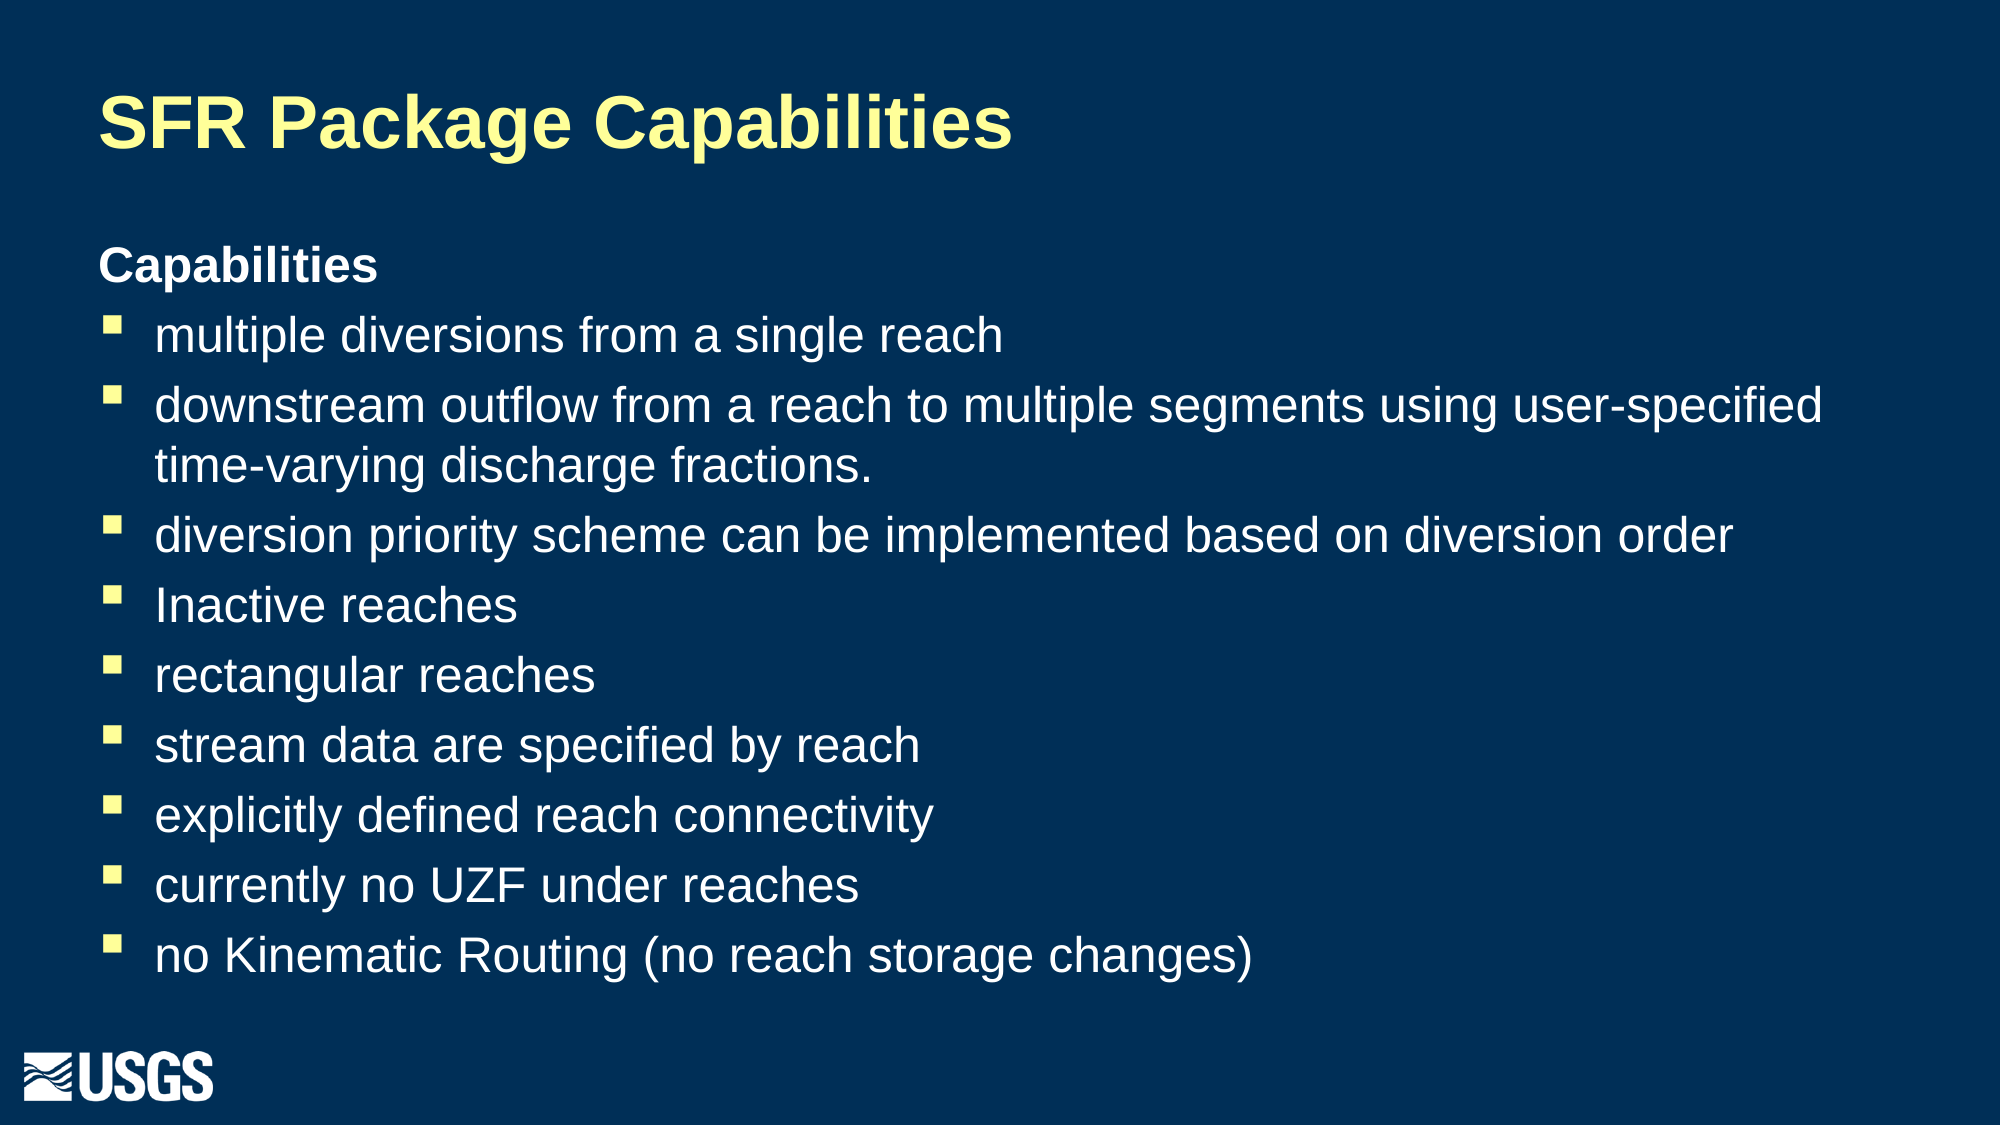

# SFR Package Capabilities
Capabilities
multiple diversions from a single reach
downstream outflow from a reach to multiple segments using user-specified time-varying discharge fractions.
diversion priority scheme can be implemented based on diversion order
Inactive reaches
rectangular reaches
stream data are specified by reach
explicitly defined reach connectivity
currently no UZF under reaches
no Kinematic Routing (no reach storage changes)